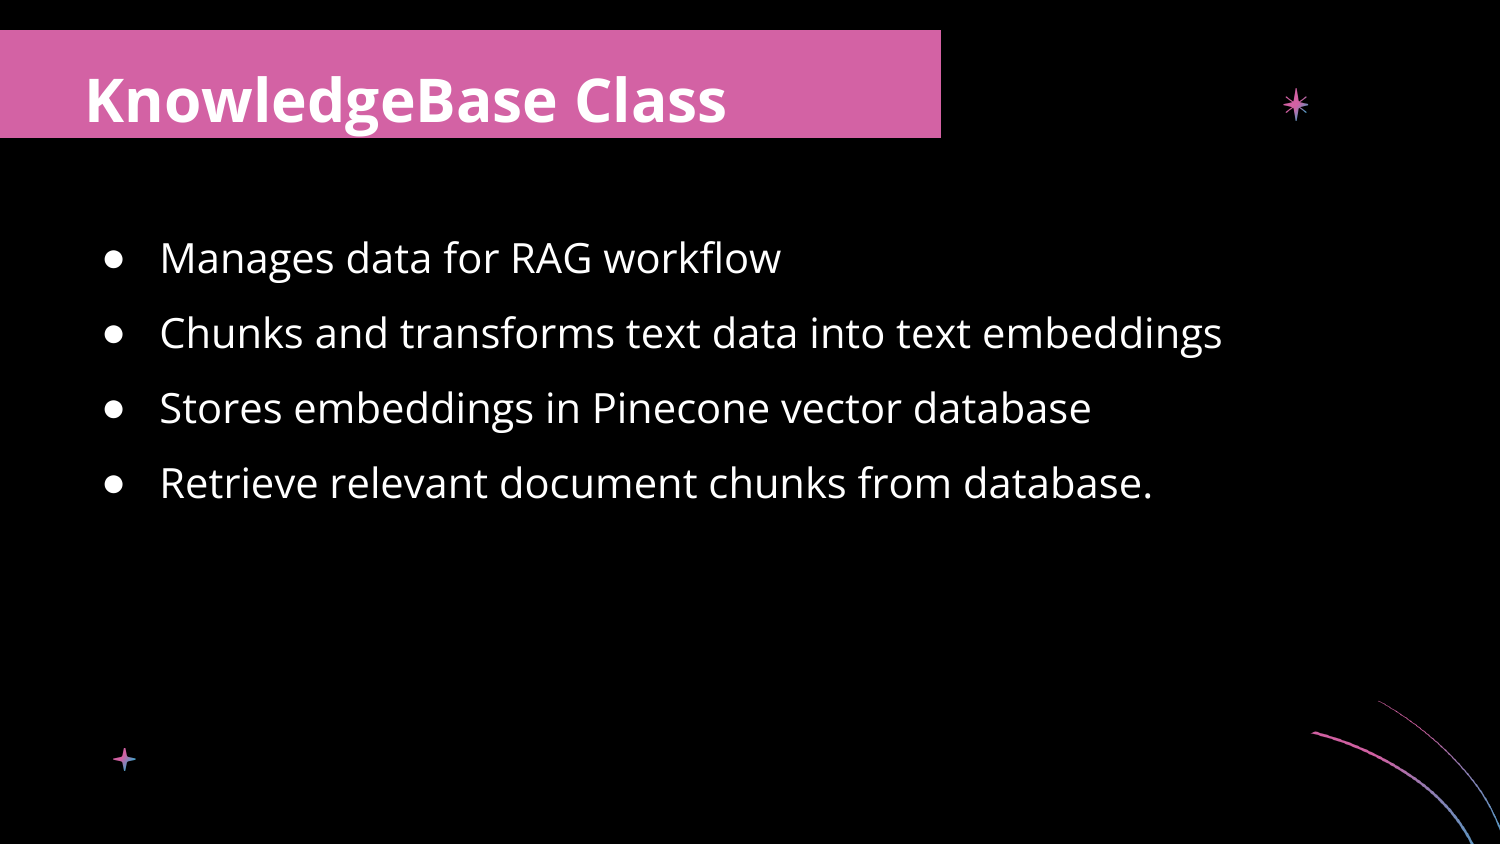

KnowledgeBase Class

Manages data for RAG workflow
Chunks and transforms text data into text embeddings
Stores embeddings in Pinecone vector database
Retrieve relevant document chunks from database.